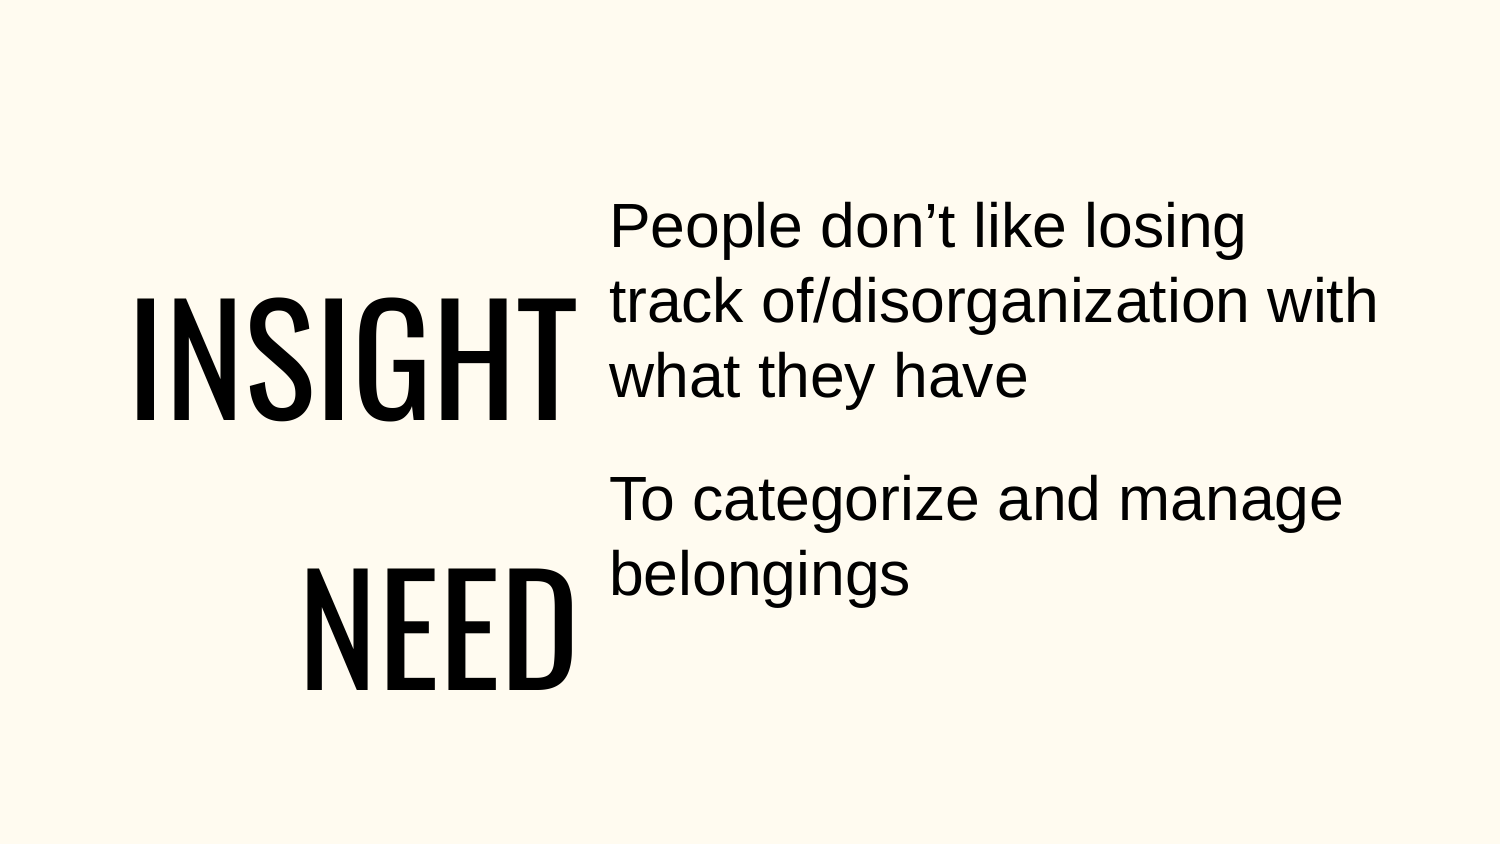

INSIGHT
NEED
People don’t like losing track of/disorganization with what they have
To categorize and manage belongings